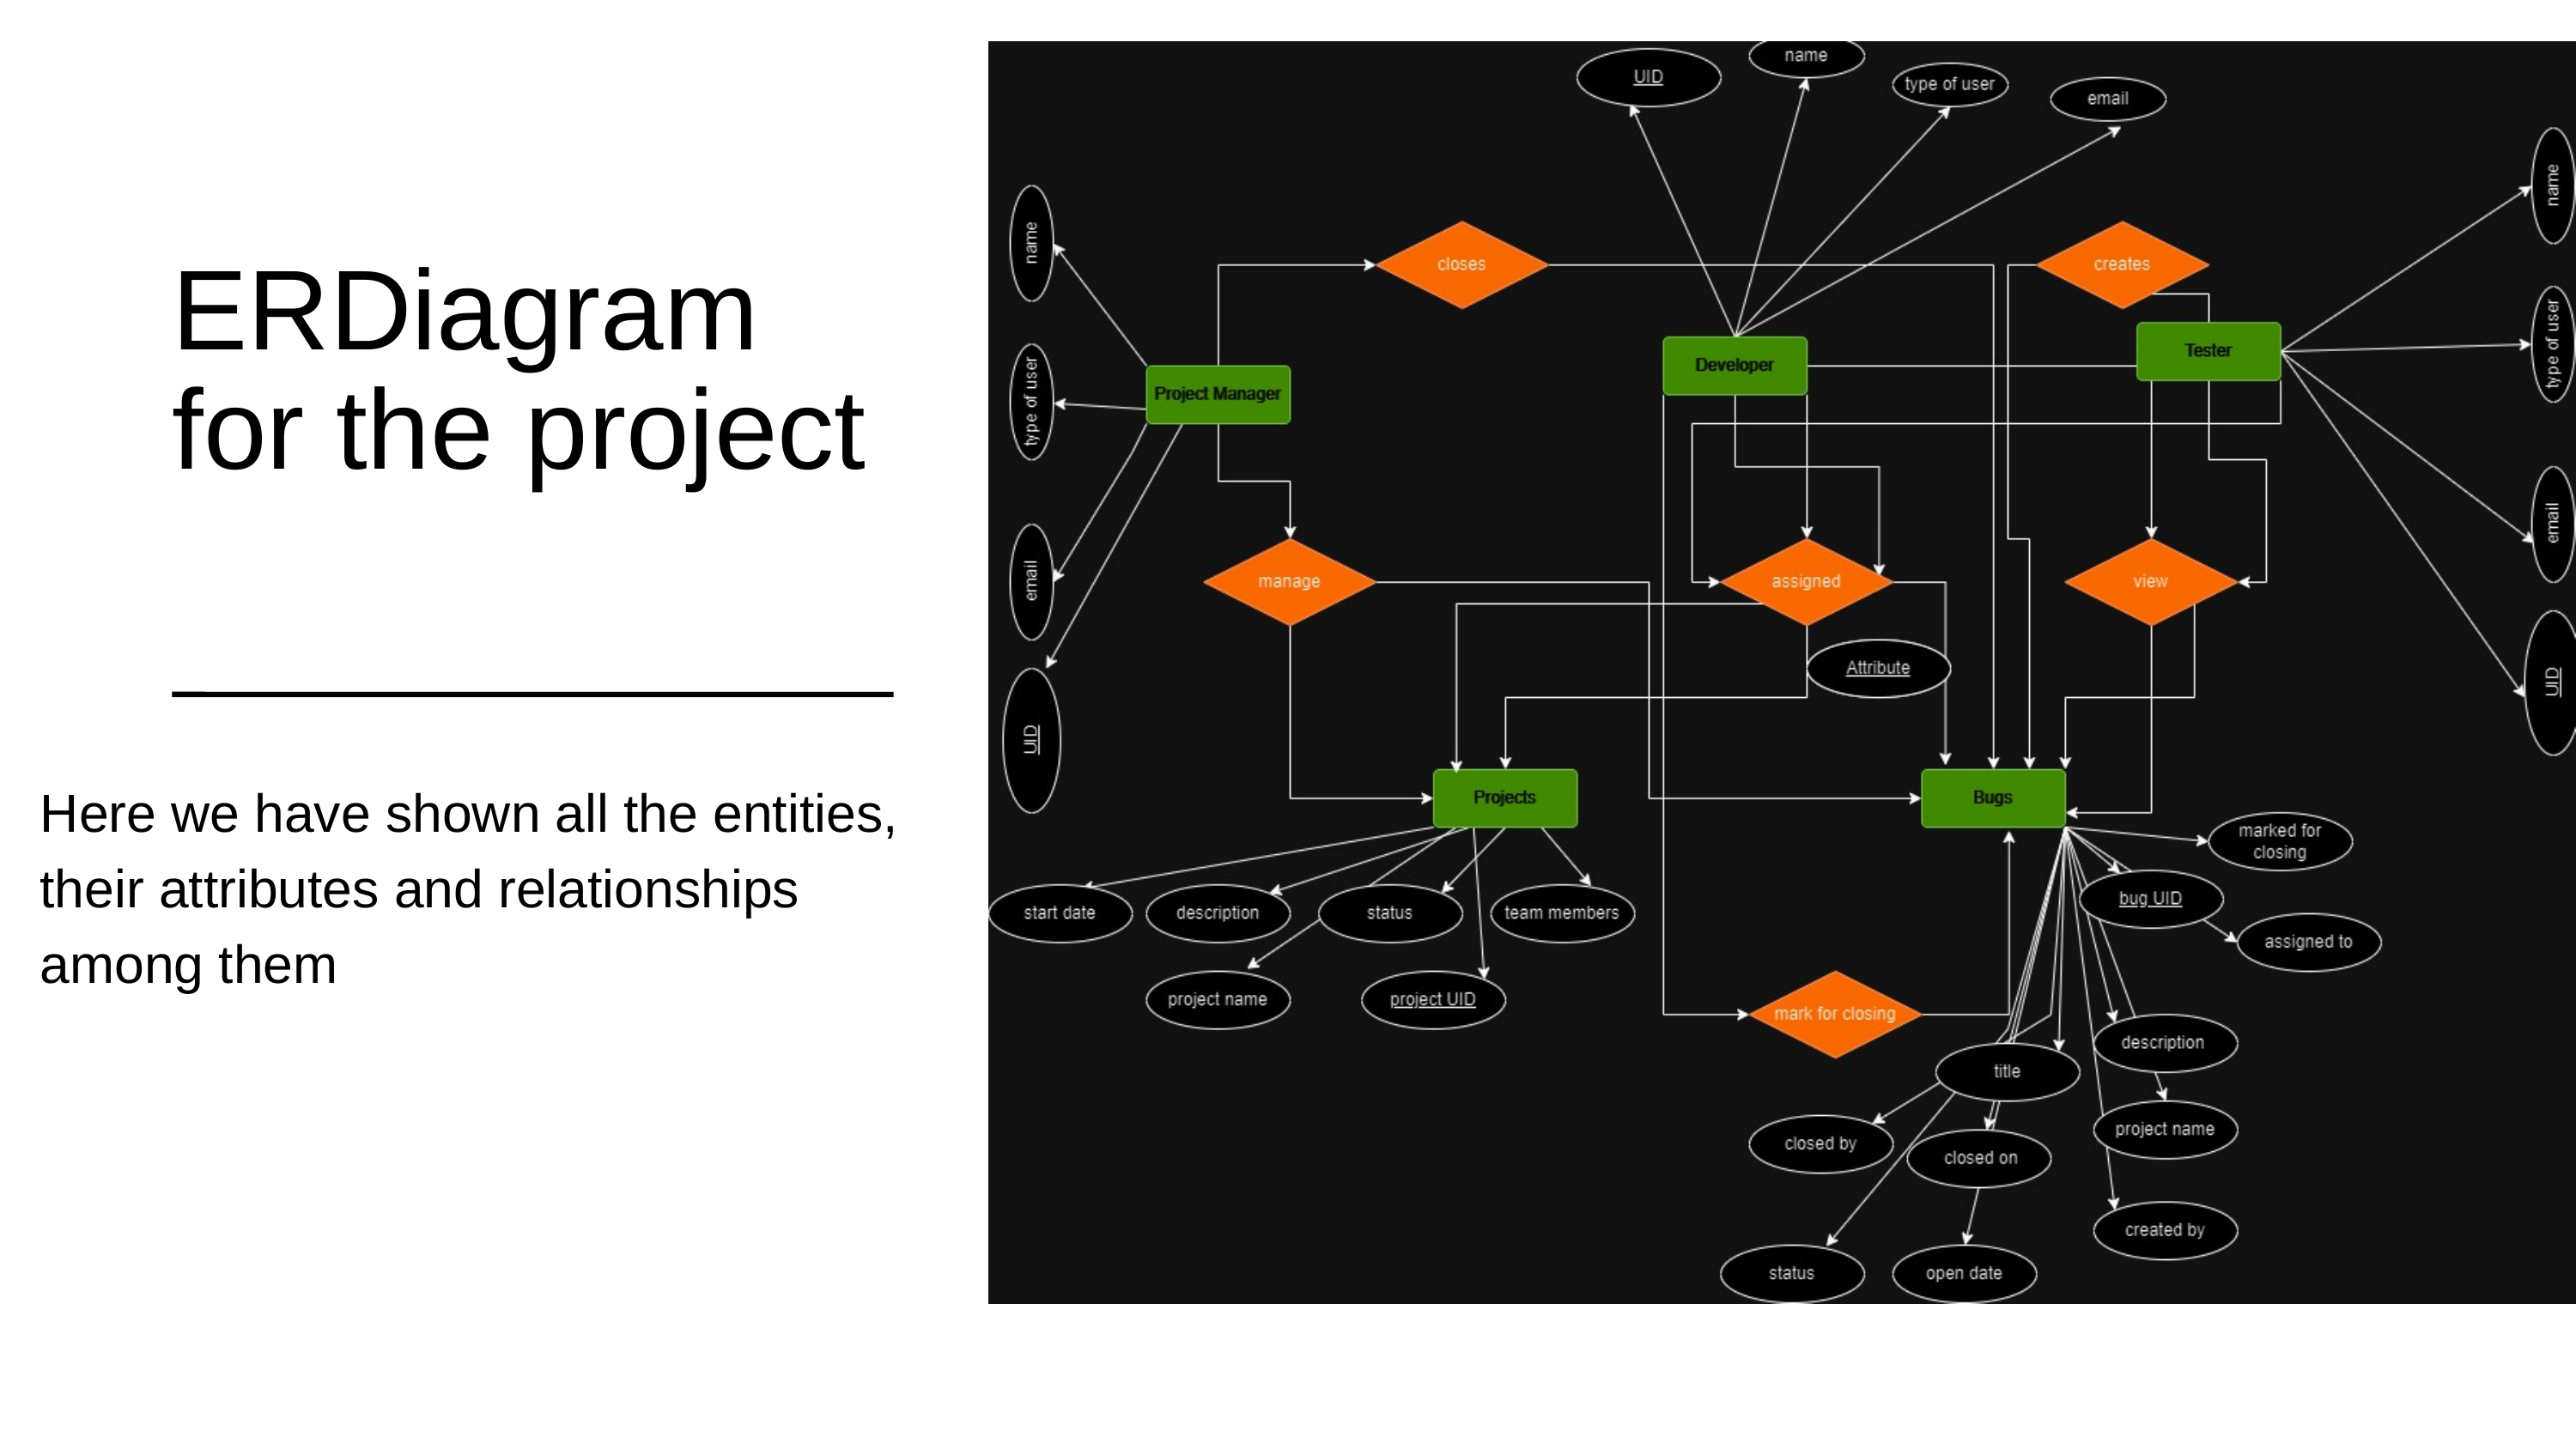

ERDiagram for the project

Here we have shown all the entities, their attributes and relationships among them